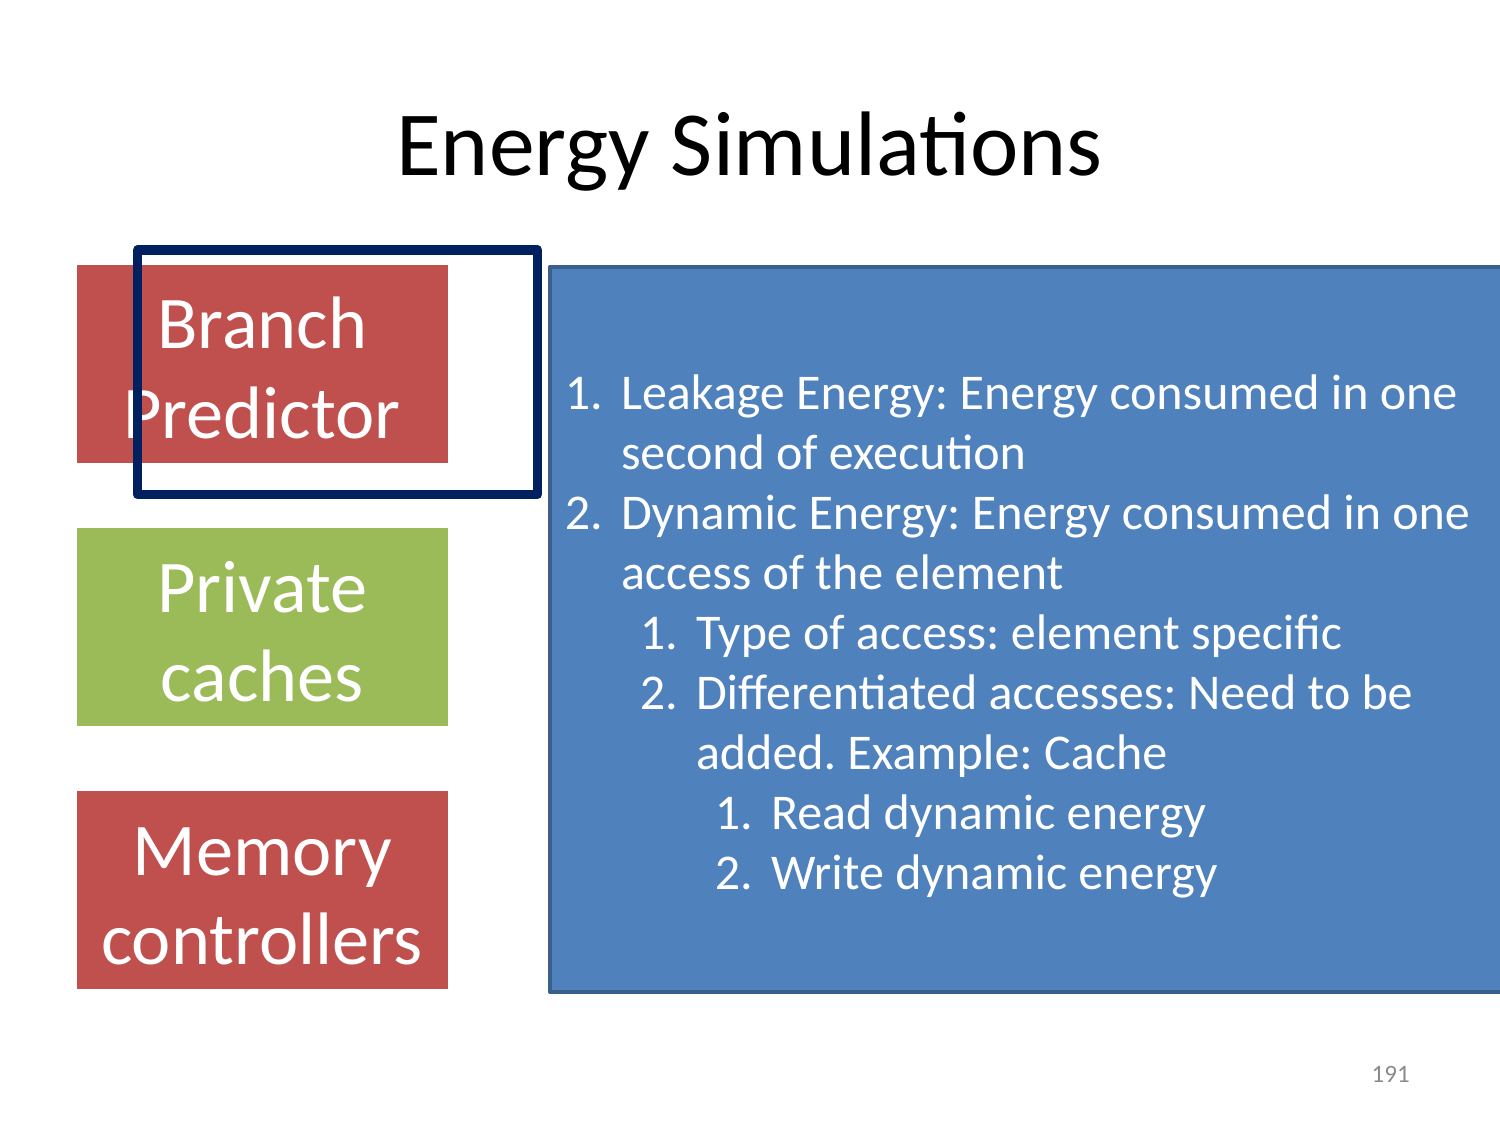

# Energy Simulations

Branch Predictor
Private caches
Memory controllers
DRAM
TLBs
Leakage Energy: Energy consumed in one second of execution
Dynamic Energy: Energy consumed in one access of the element
Type of access: element specific
Differentiated accesses: Need to be added. Example: Cache
Read dynamic energy
Write dynamic energy
191